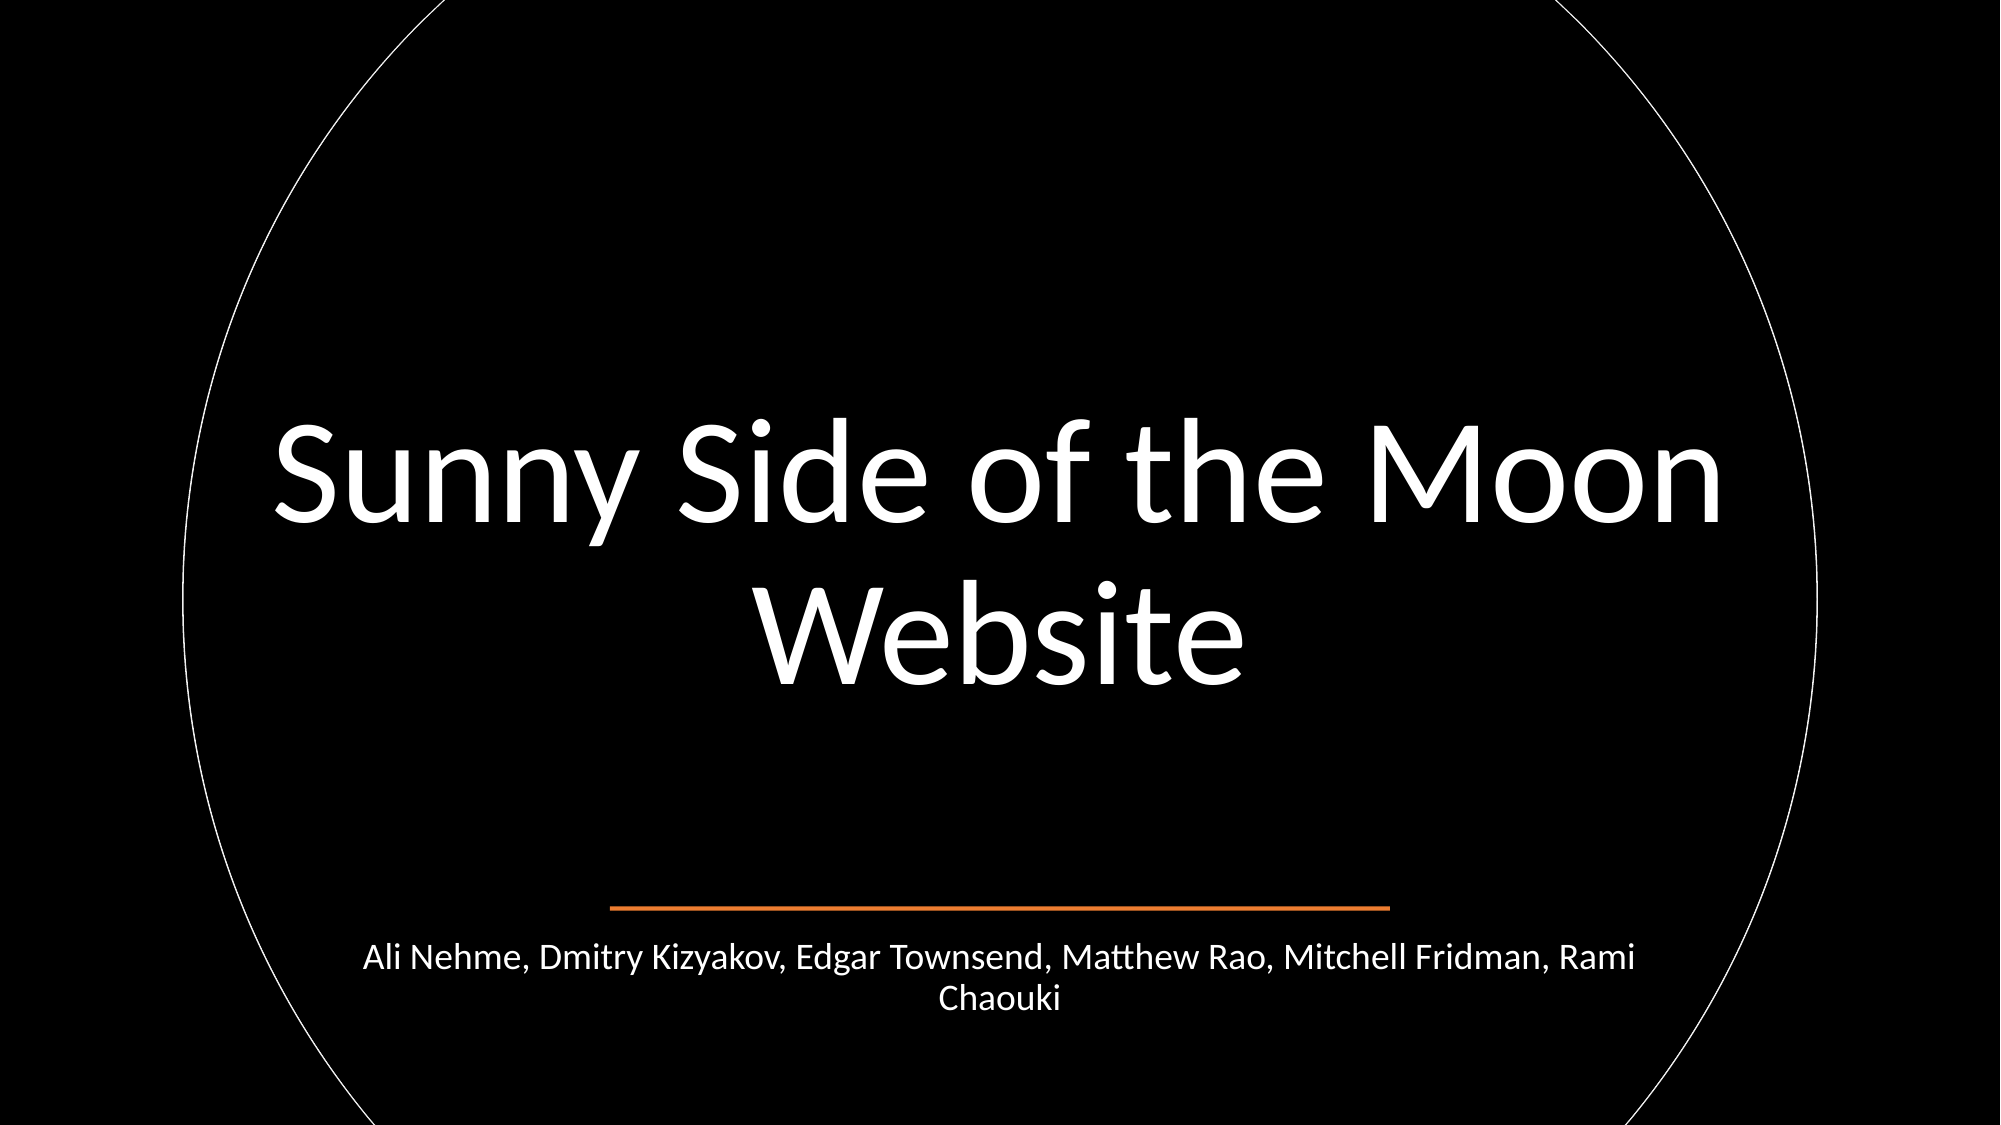

# Sunny Side of the Moon Website

Ali Nehme, Dmitry Kizyakov, Edgar Townsend, Matthew Rao, Mitchell Fridman, Rami Chaouki